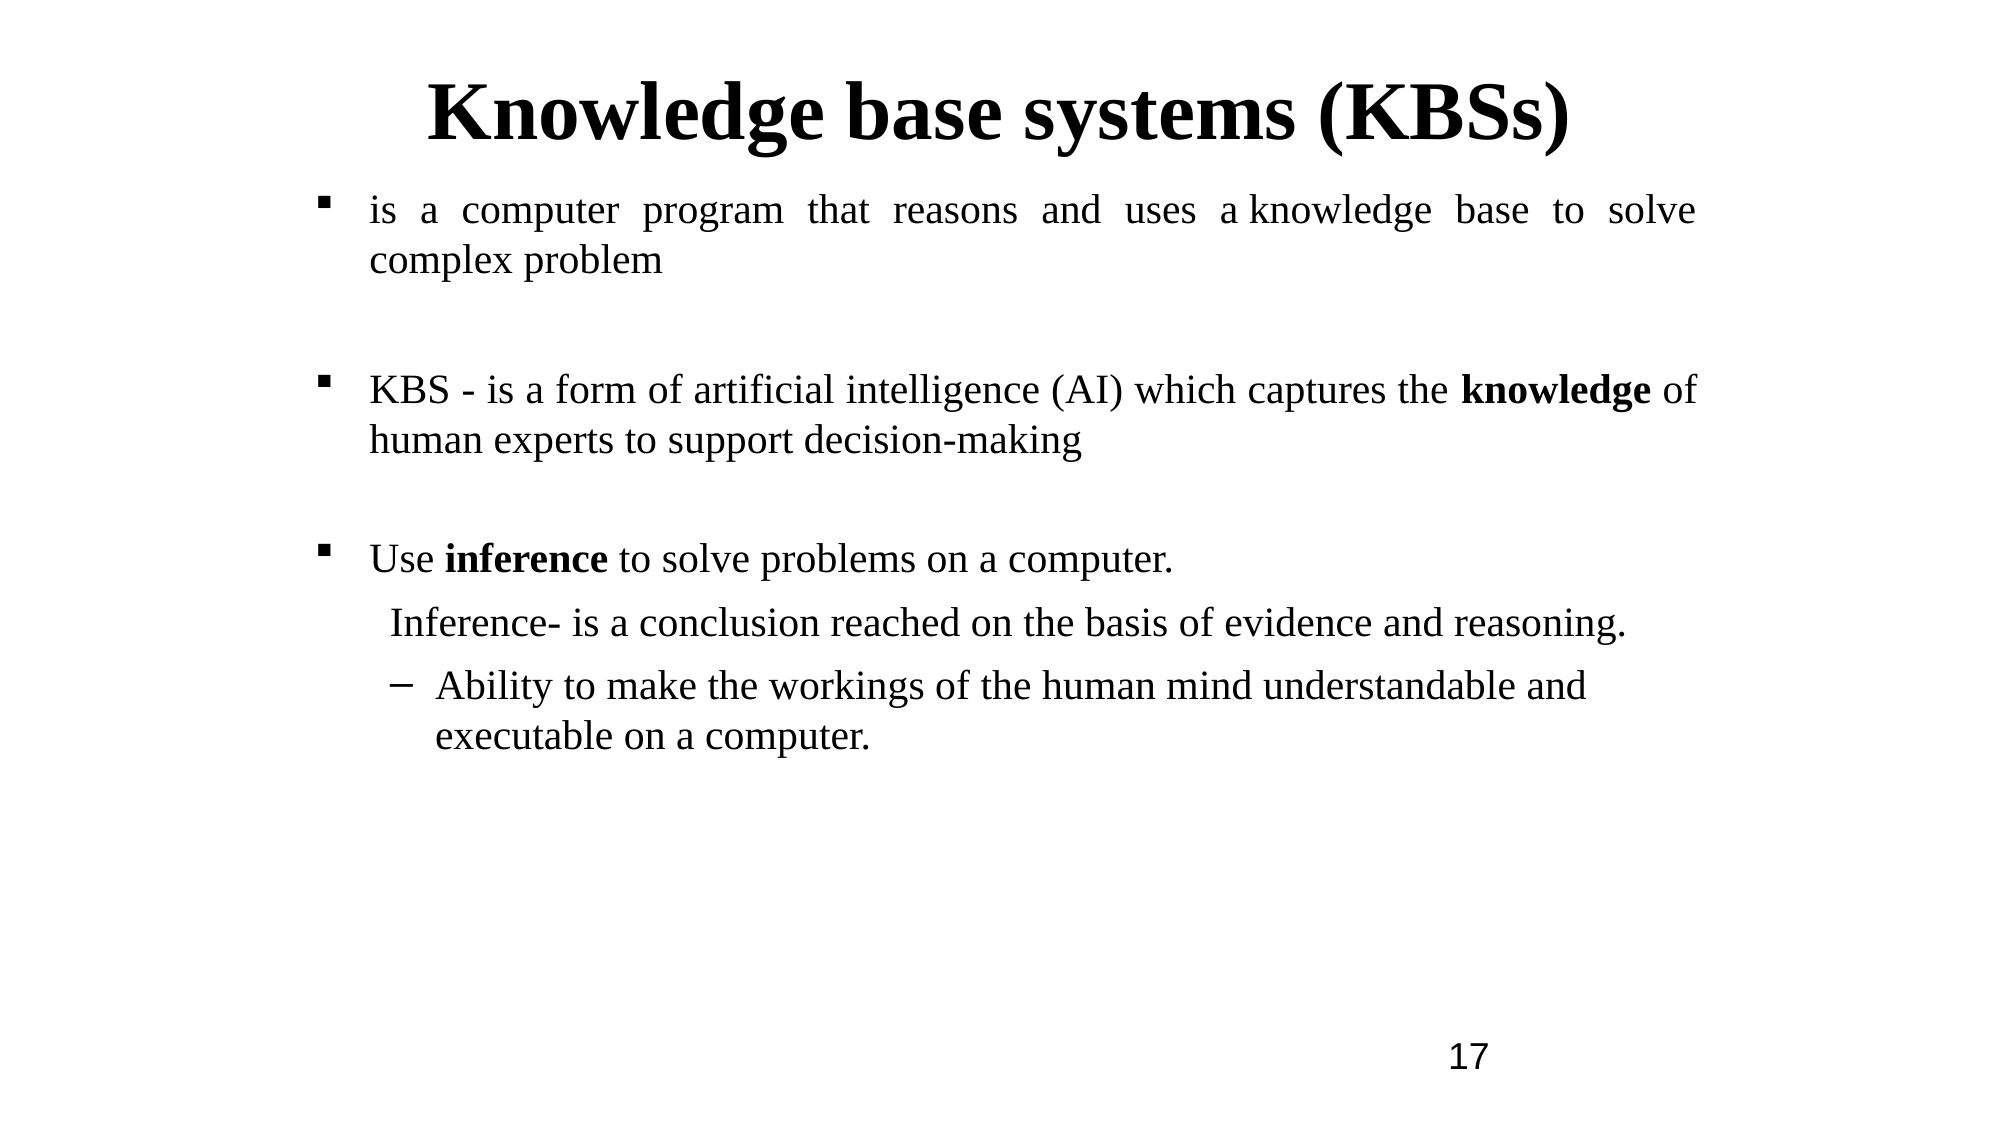

Knowledge base systems (KBSs)
is a computer program that reasons and uses a knowledge base to solve complex problem

KBS - is a form of artificial intelligence (AI) which captures the knowledge of human experts to support decision-making

Use inference to solve problems on a computer.
Inference- is a conclusion reached on the basis of evidence and reasoning.
Ability to make the workings of the human mind understandable and executable on a computer.
17